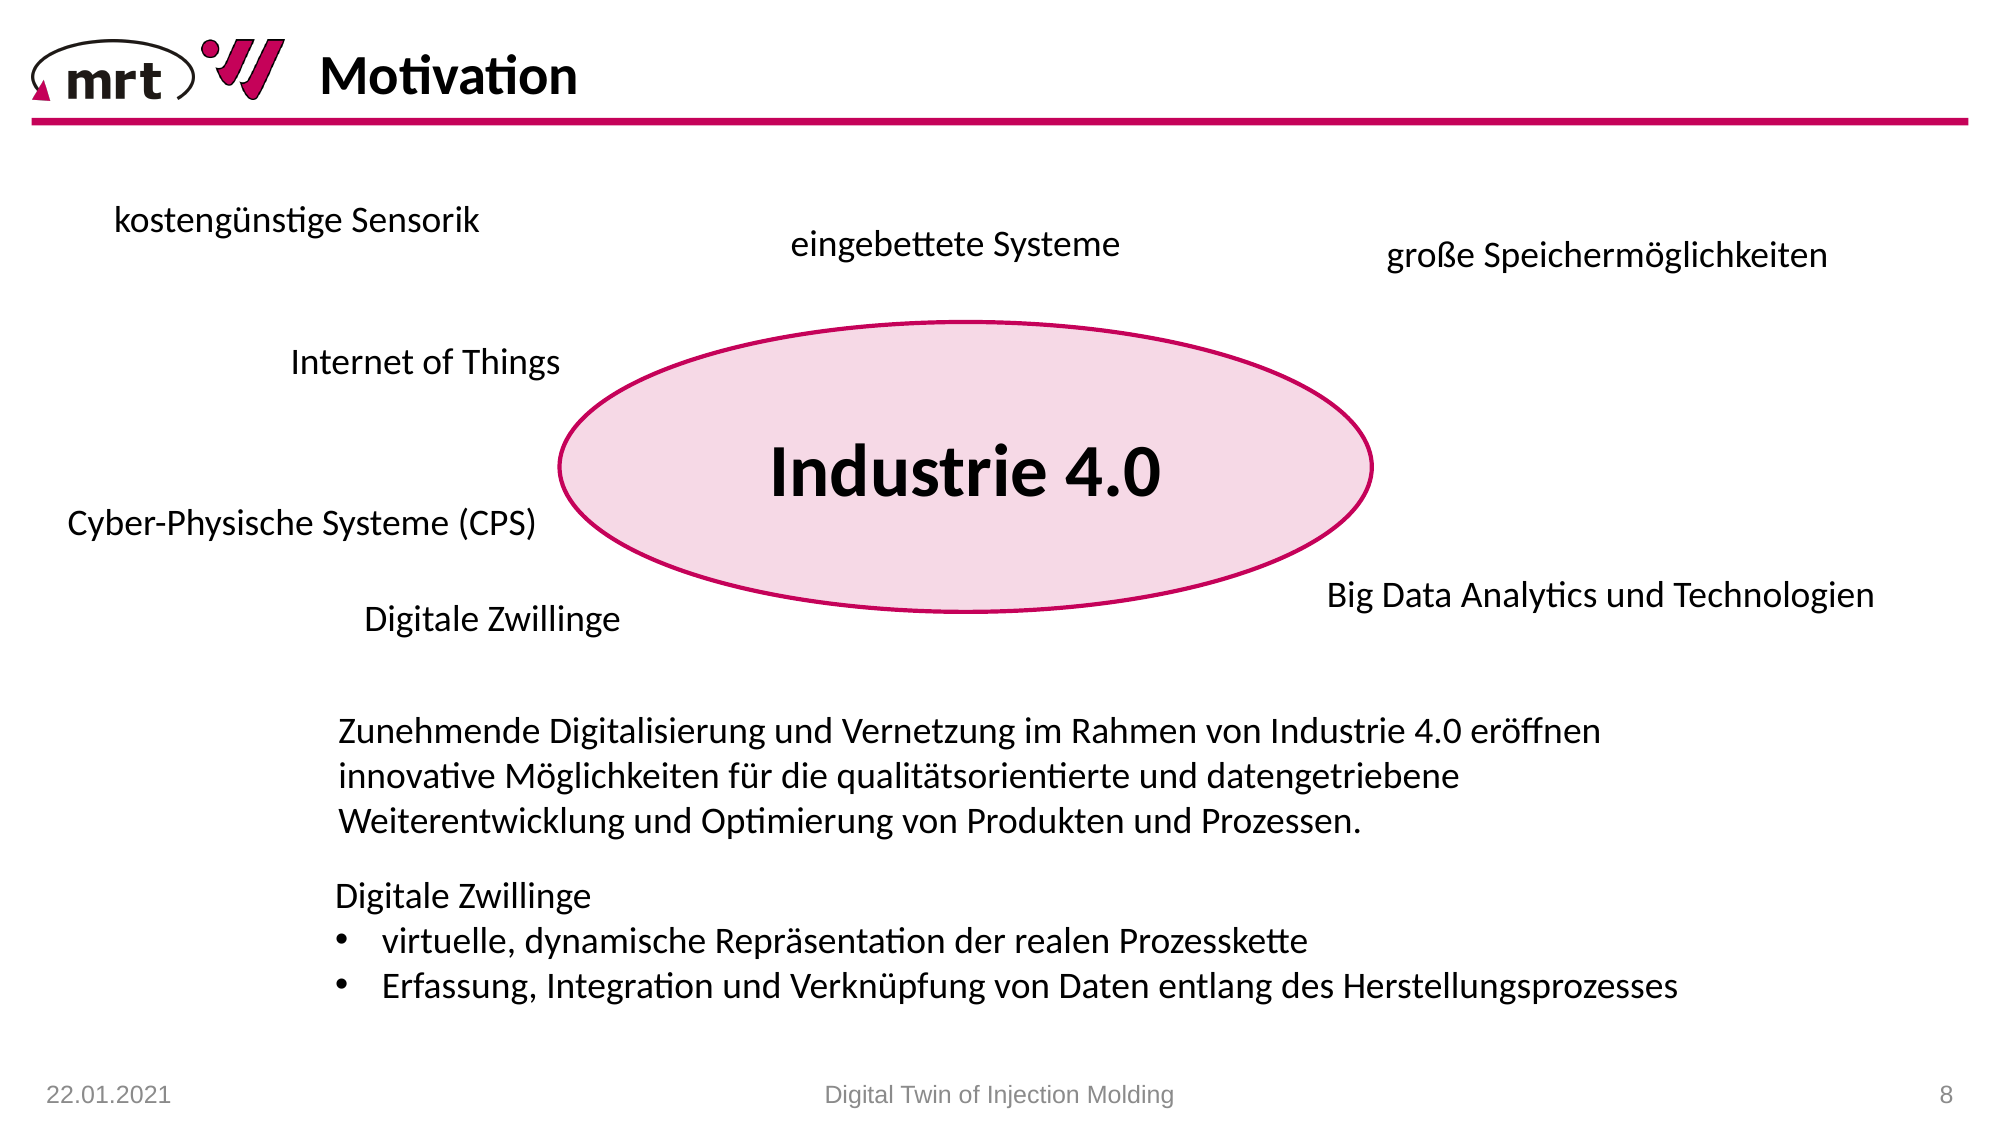

Motivation
kostengünstige Sensorik
eingebettete Systeme
große Speichermöglichkeiten
Industrie 4.0
Internet of Things
Cyber-Physische Systeme (CPS)
Big Data Analytics und Technologien
Digitale Zwillinge
Zunehmende Digitalisierung und Vernetzung im Rahmen von Industrie 4.0 eröffnen innovative Möglichkeiten für die qualitätsorientierte und datengetriebene Weiterentwicklung und Optimierung von Produkten und Prozessen.
Digitale Zwillinge
virtuelle, dynamische Repräsentation der realen Prozesskette
Erfassung, Integration und Verknüpfung von Daten entlang des Herstellungsprozesses
22.01.2021
Digital Twin of Injection Molding
 8